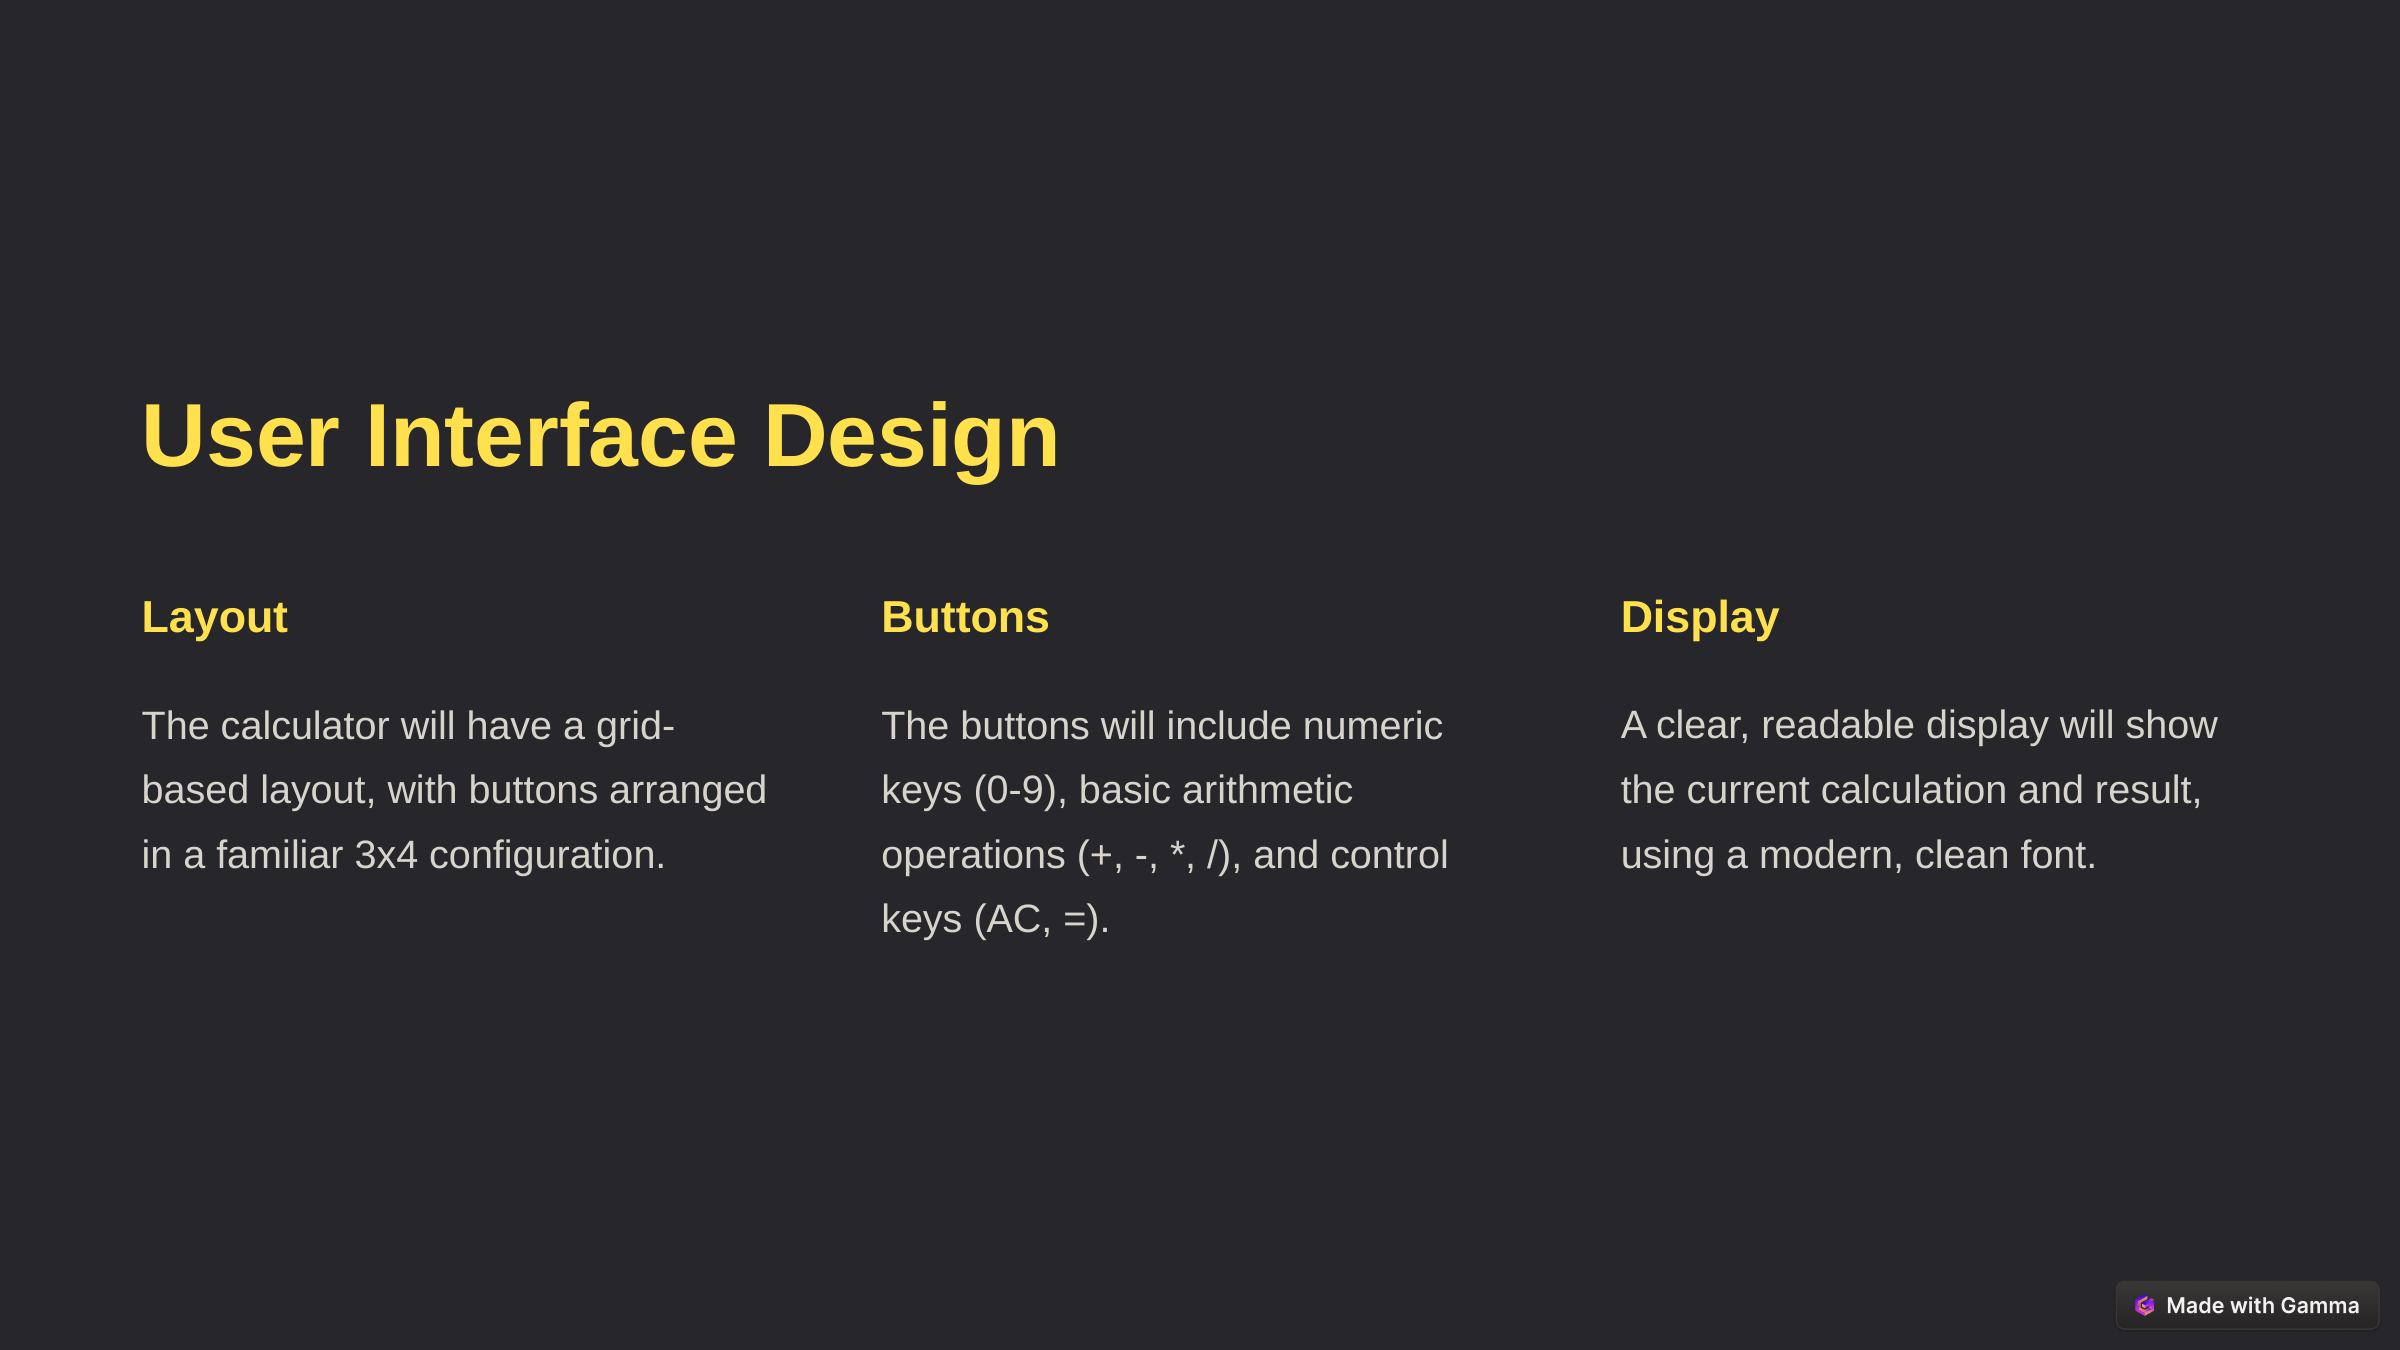

User Interface Design
Layout
Buttons
Display
The calculator will have a grid-based layout, with buttons arranged in a familiar 3x4 configuration.
The buttons will include numeric keys (0-9), basic arithmetic operations (+, -, *, /), and control keys (AC, =).
A clear, readable display will show the current calculation and result, using a modern, clean font.